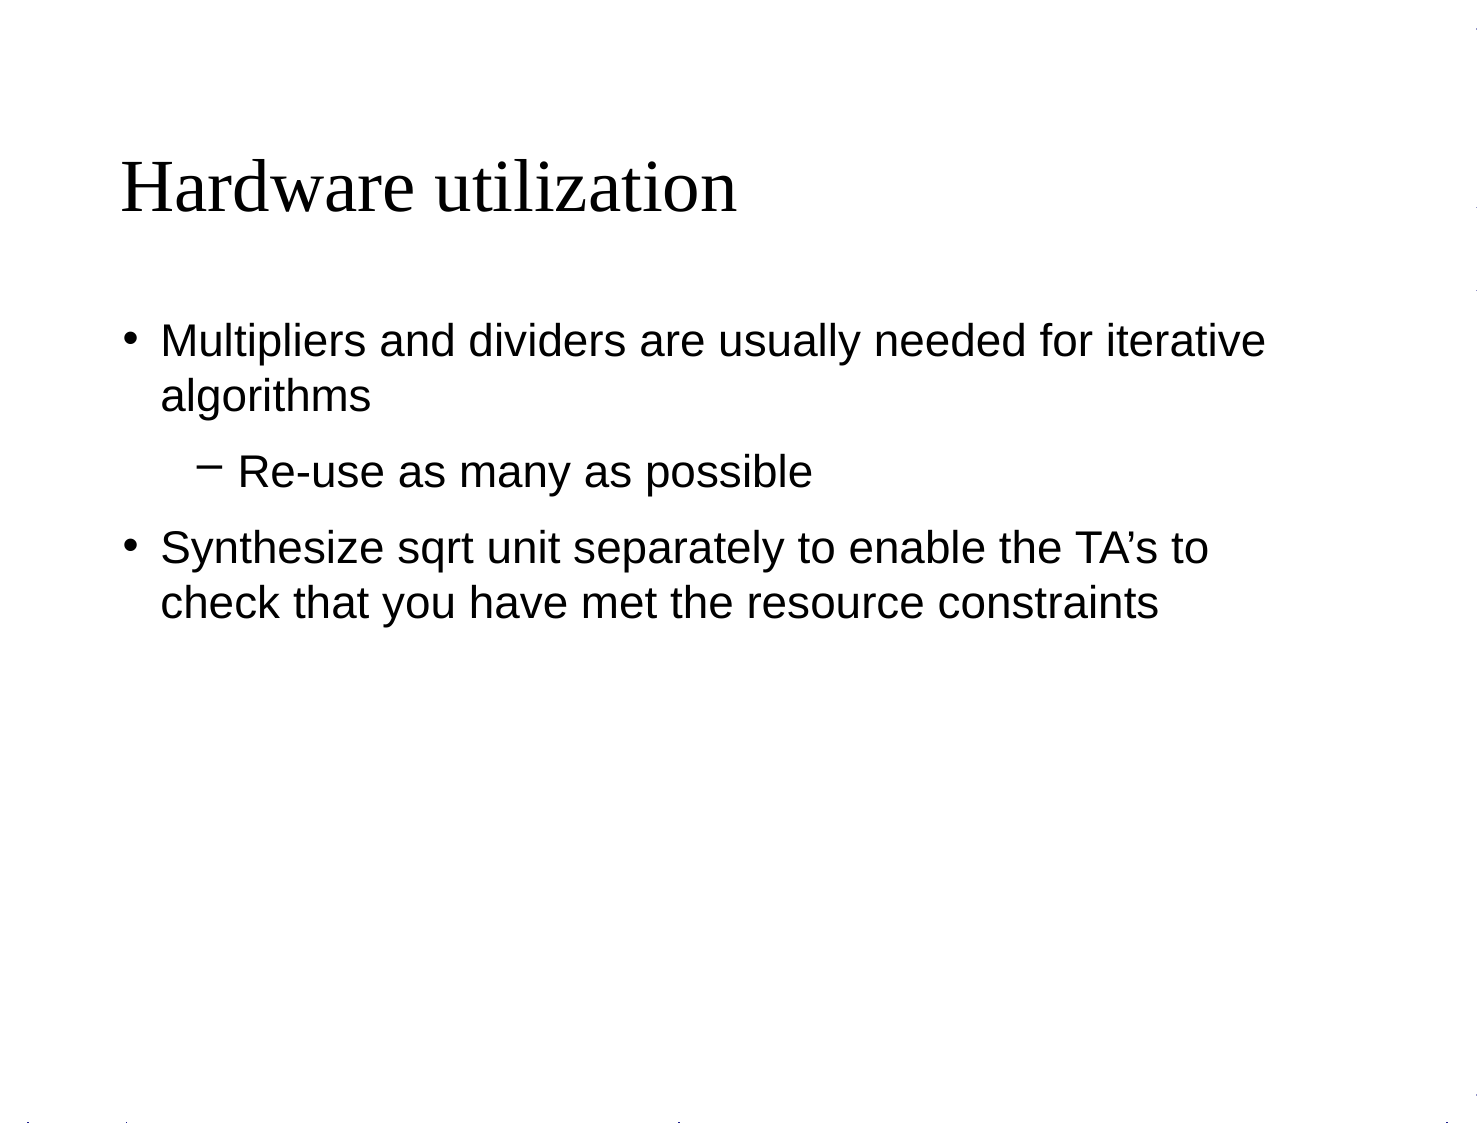

# Hardware utilization
Multipliers and dividers are usually needed for iterative algorithms
Re-use as many as possible
Synthesize sqrt unit separately to enable the TA’s to check that you have met the resource constraints